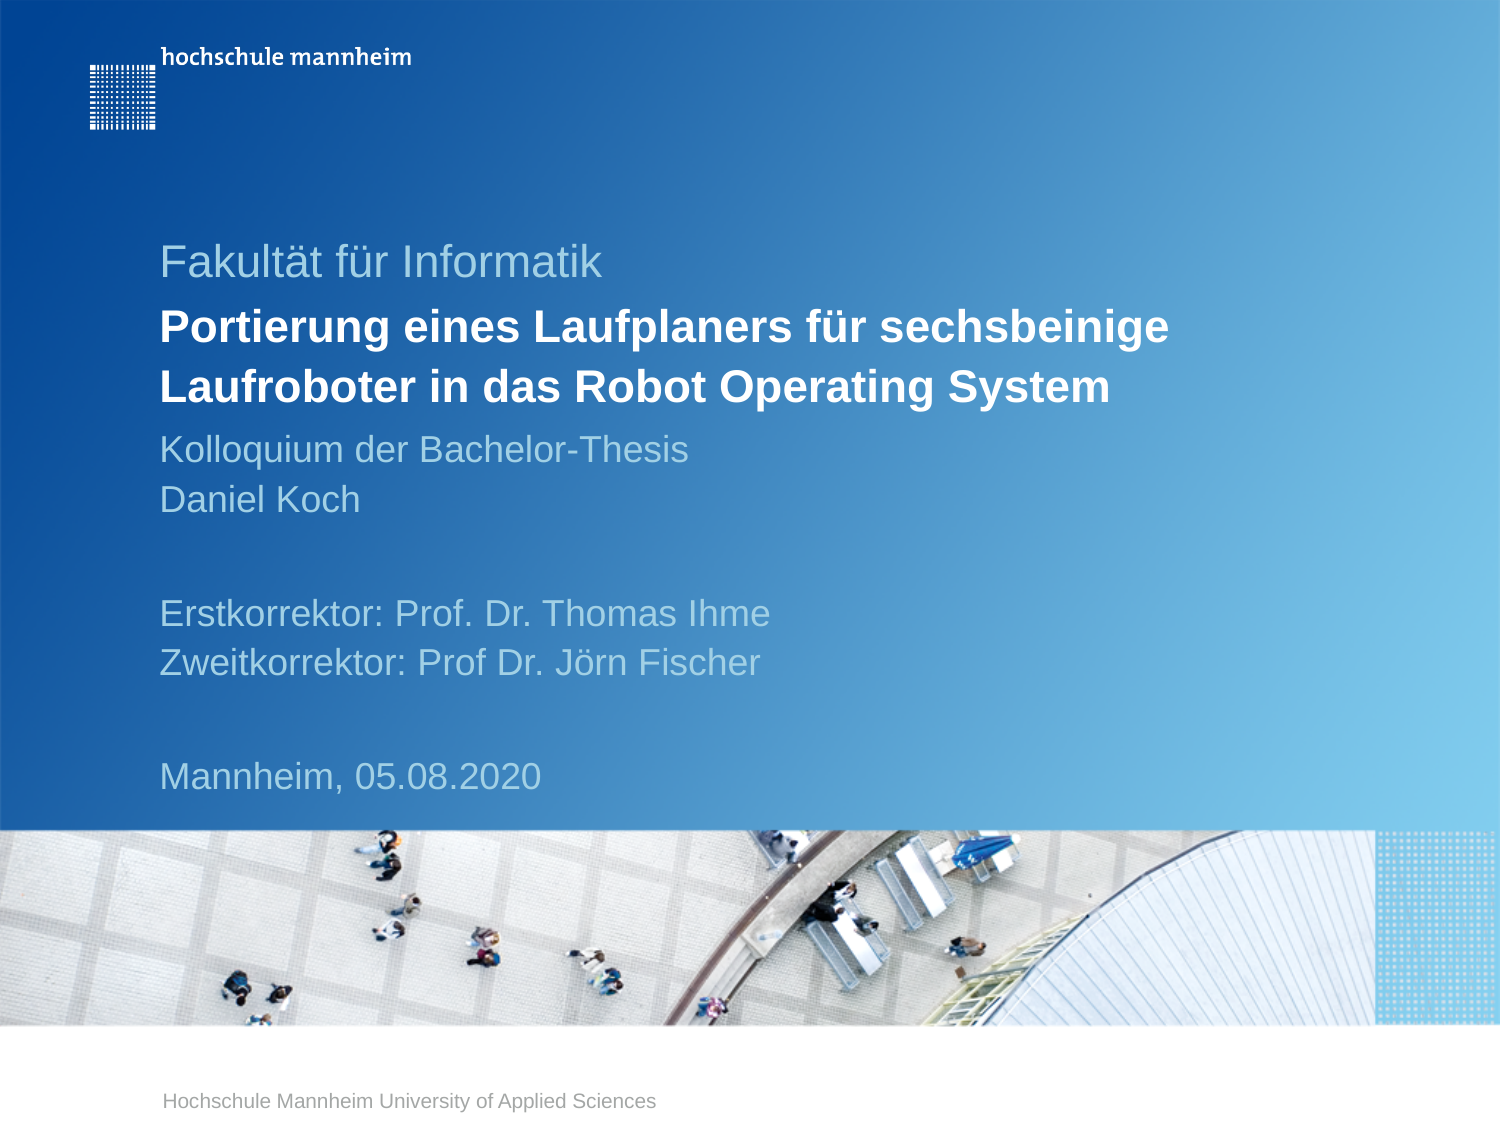

Fakultät für Informatik
# Portierung eines Laufplaners für sechsbeinige Laufroboter in das Robot Operating System
Kolloquium der Bachelor-Thesis
Daniel Koch

Erstkorrektor: Prof. Dr. Thomas Ihme
Zweitkorrektor: Prof Dr. Jörn Fischer

Mannheim, 05.08.2020